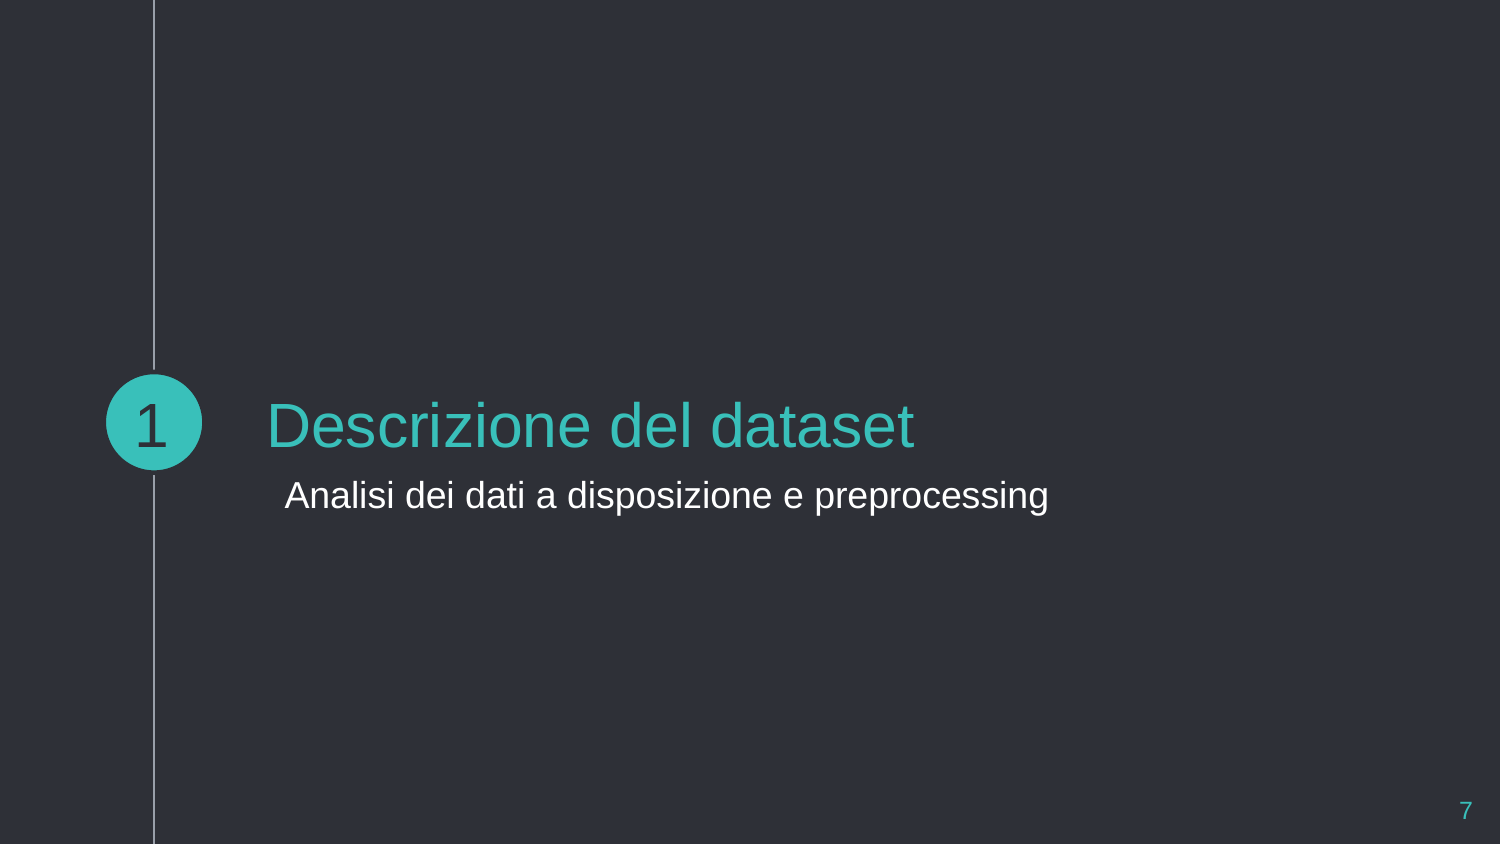

1
# Descrizione del dataset
Analisi dei dati a disposizione e preprocessing
7